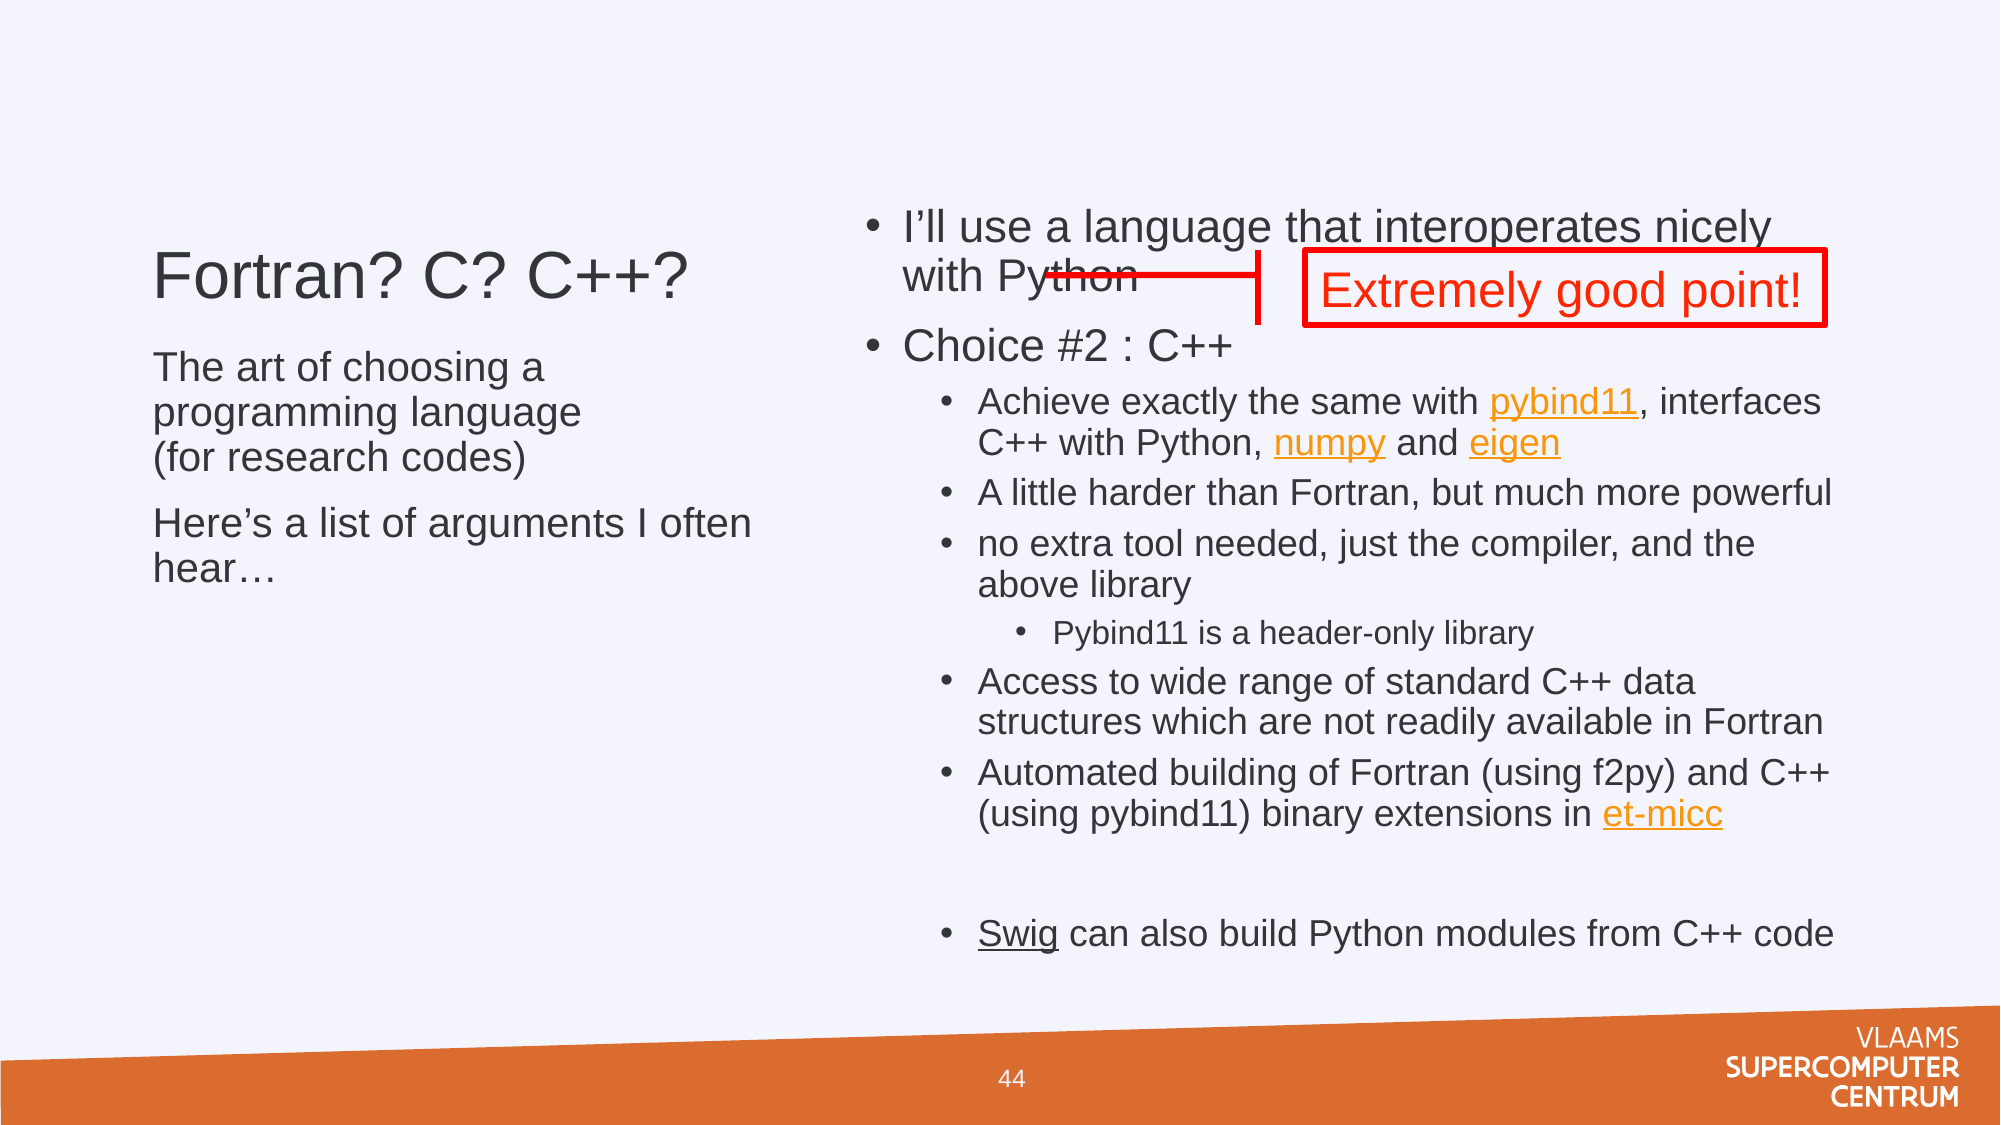

# Fortran? C? C++?
I’ll use a language that interoperates nicely with Python
Choice #2 : C++
Achieve exactly the same with pybind11, interfaces C++ with Python, numpy and eigen
A little harder than Fortran, but much more powerful
no extra tool needed, just the compiler, and the above library
Pybind11 is a header-only library
Access to wide range of standard C++ data structures which are not readily available in Fortran
Automated building of Fortran (using f2py) and C++ (using pybind11) binary extensions in et-micc

Swig can also build Python modules from C++ code
Extremely good point!
The art of choosing a programming language
(for research codes)
Here’s a list of arguments I often hear…
44